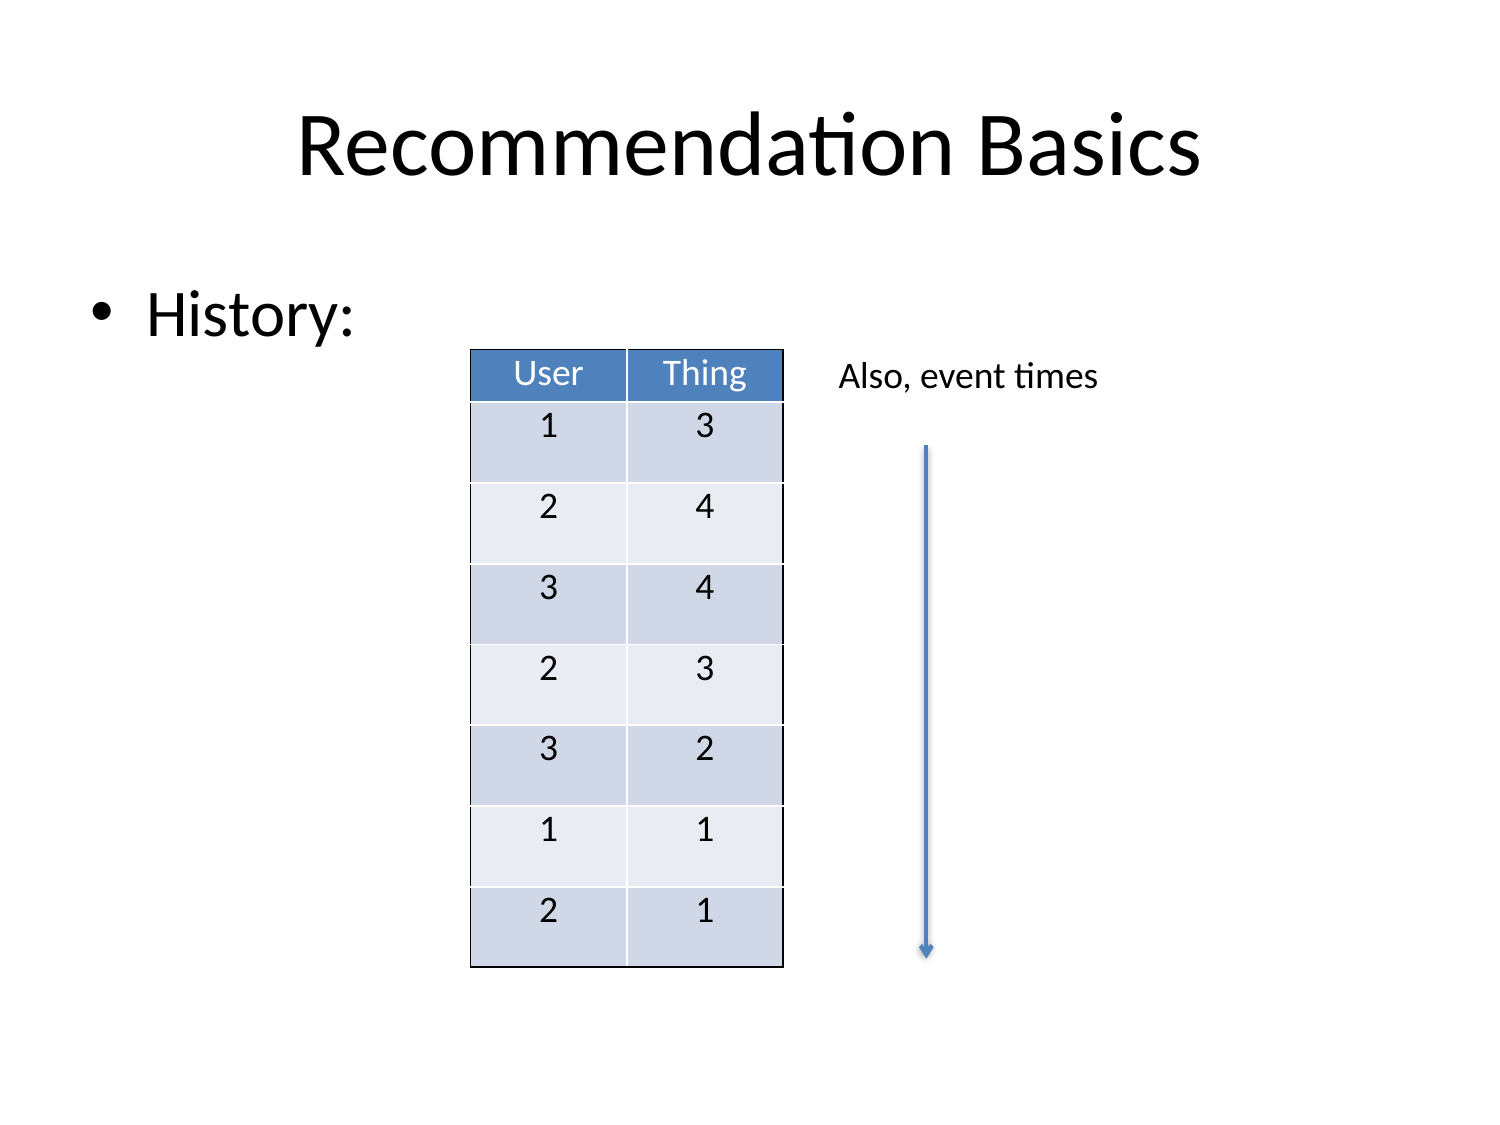

# Recommendation Basics
History:

Also, event times
| User | Thing |
| --- | --- |
| 1 | 3 |
| 2 | 4 |
| 3 | 4 |
| 2 | 3 |
| 3 | 2 |
| 1 | 1 |
| 2 | 1 |